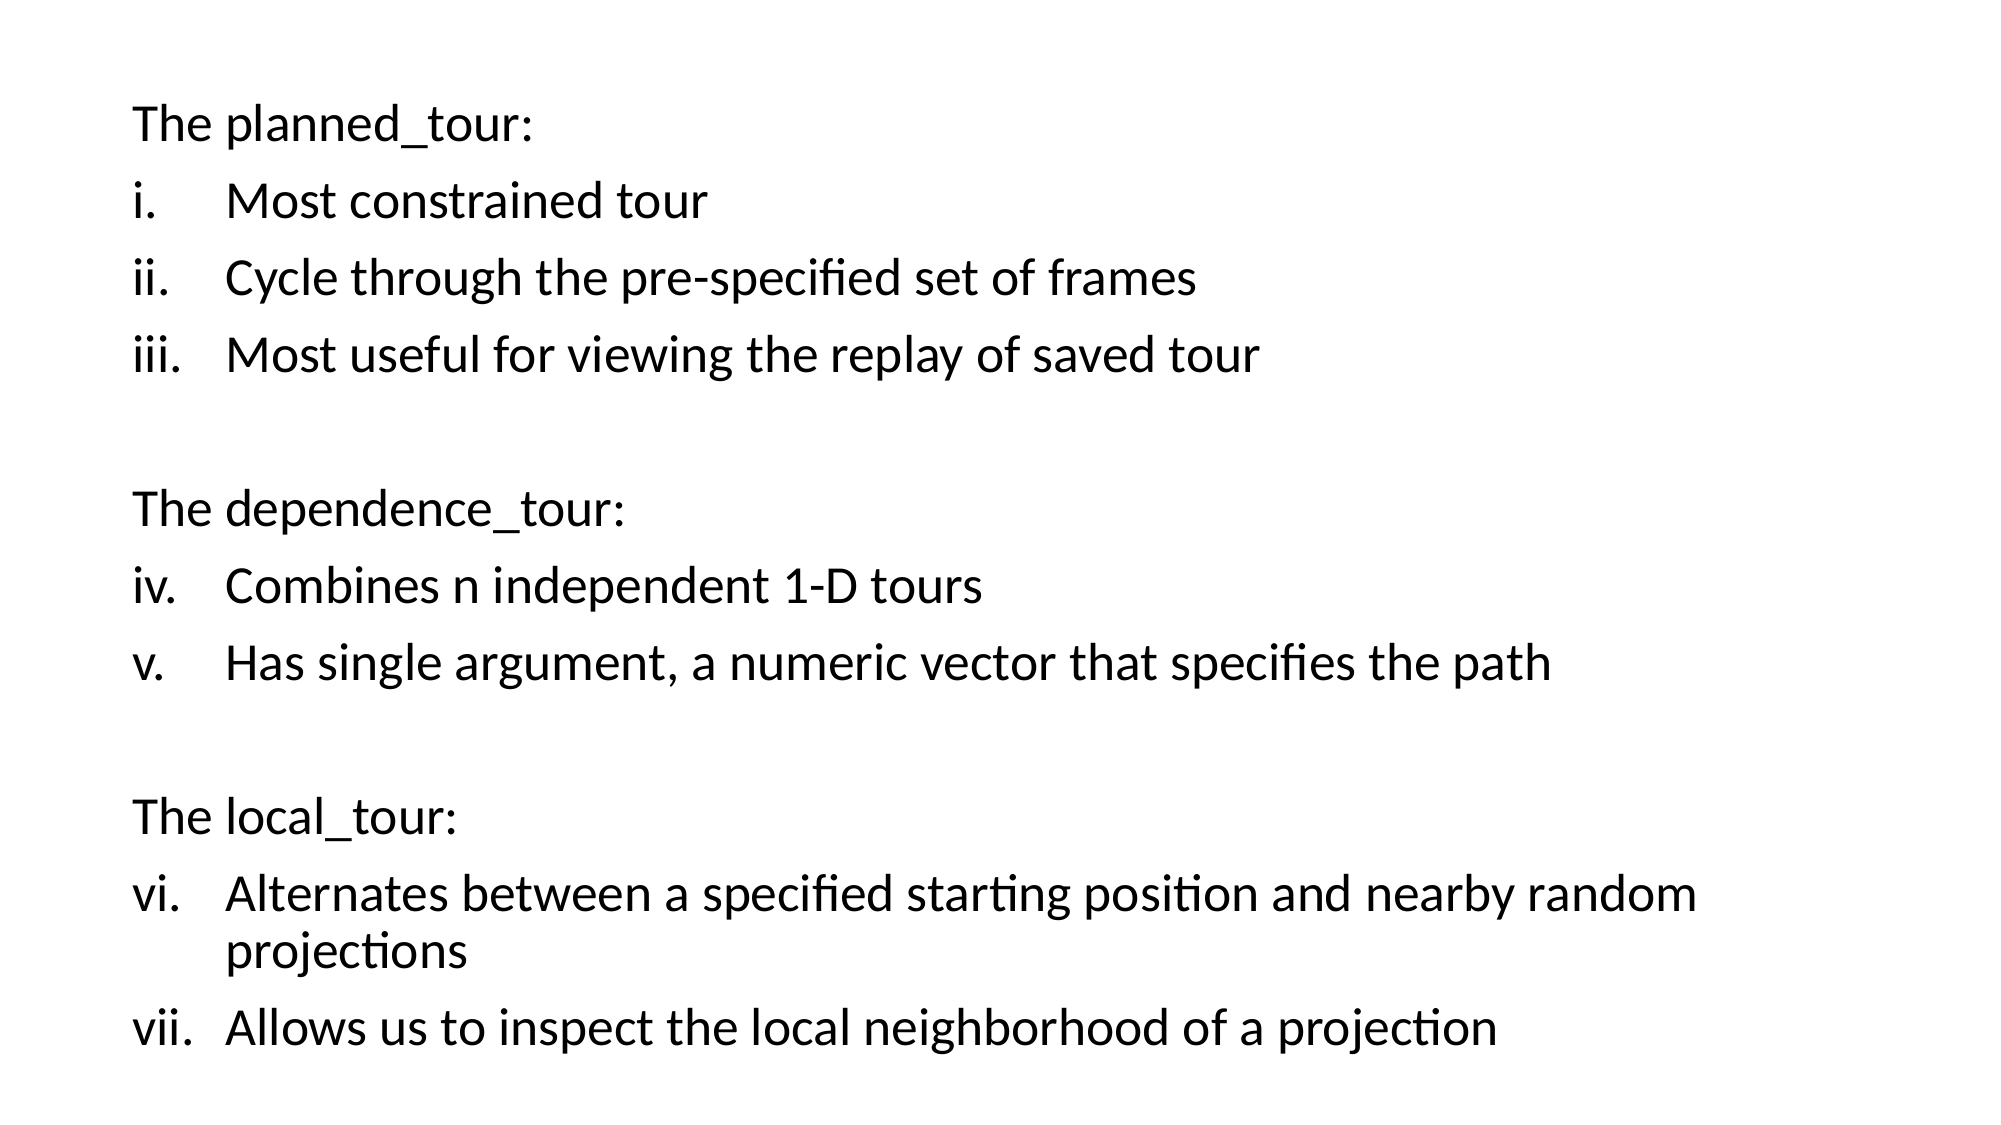

The planned_tour:
Most constrained tour
Cycle through the pre-specified set of frames
Most useful for viewing the replay of saved tour

The dependence_tour:
Combines n independent 1-D tours
Has single argument, a numeric vector that specifies the path

The local_tour:
Alternates between a specified starting position and nearby random projections
Allows us to inspect the local neighborhood of a projection